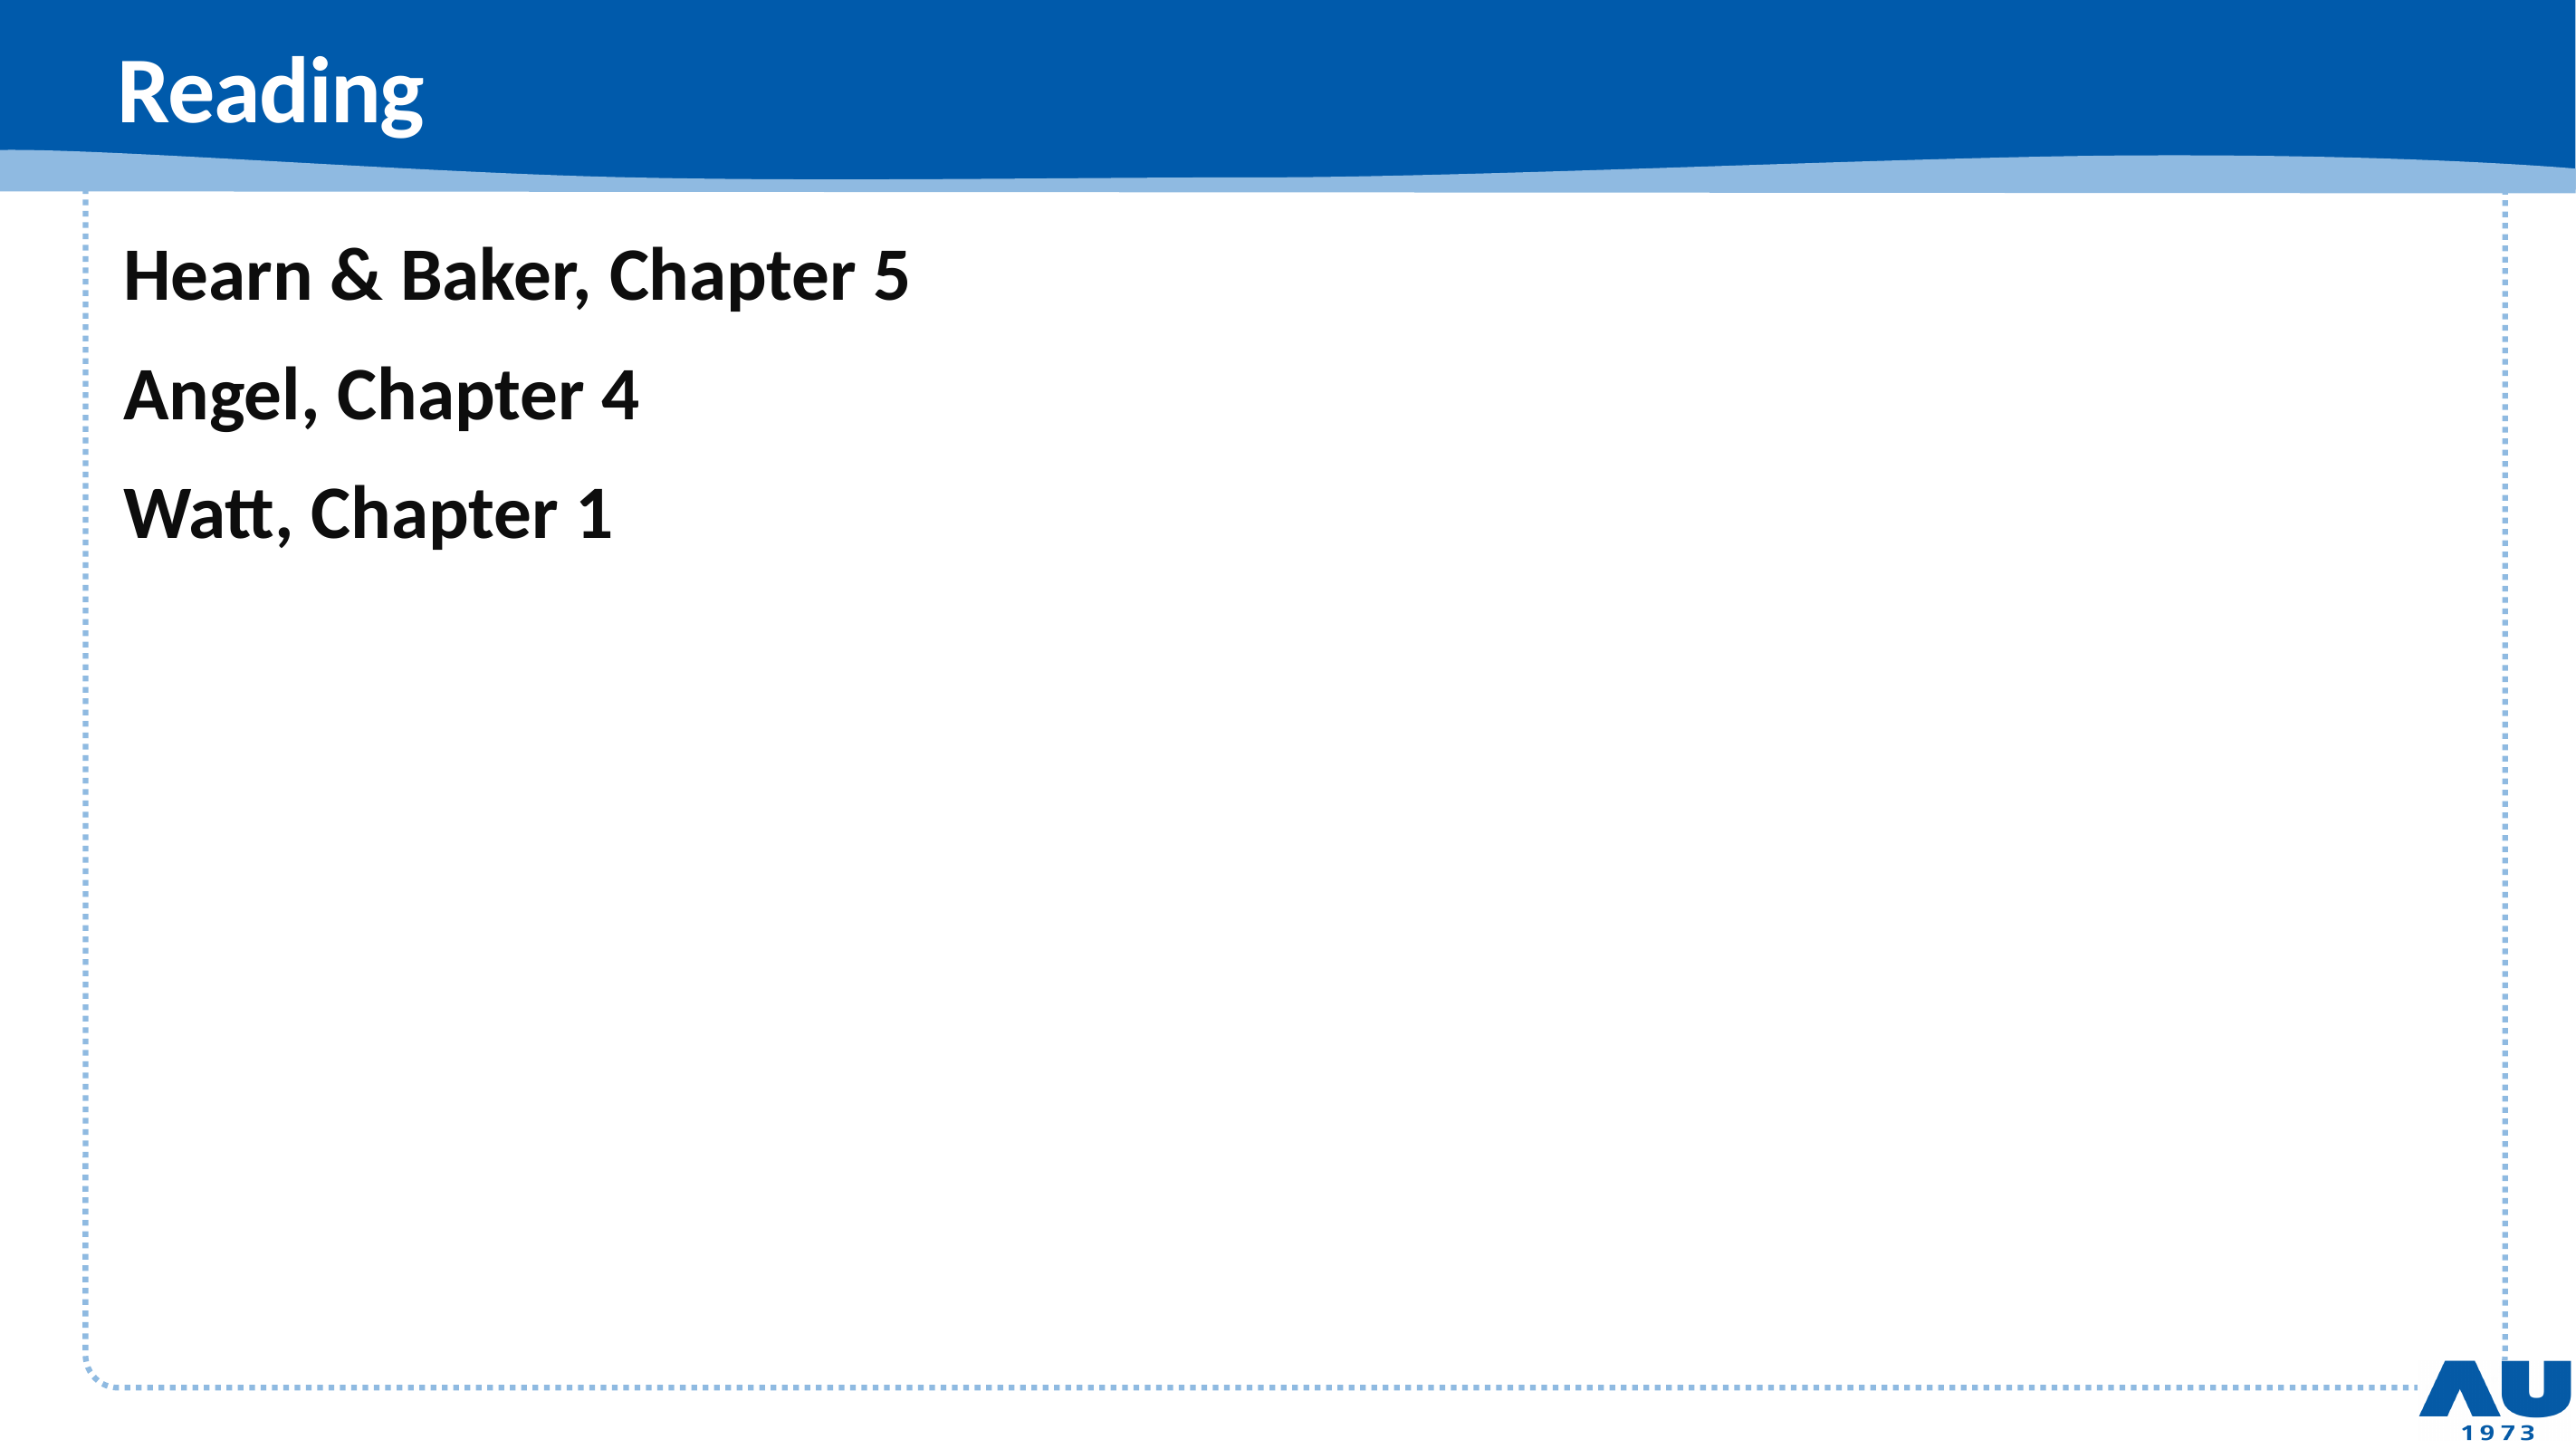

# Reading
Hearn & Baker, Chapter 5
Angel, Chapter 4
Watt, Chapter 1